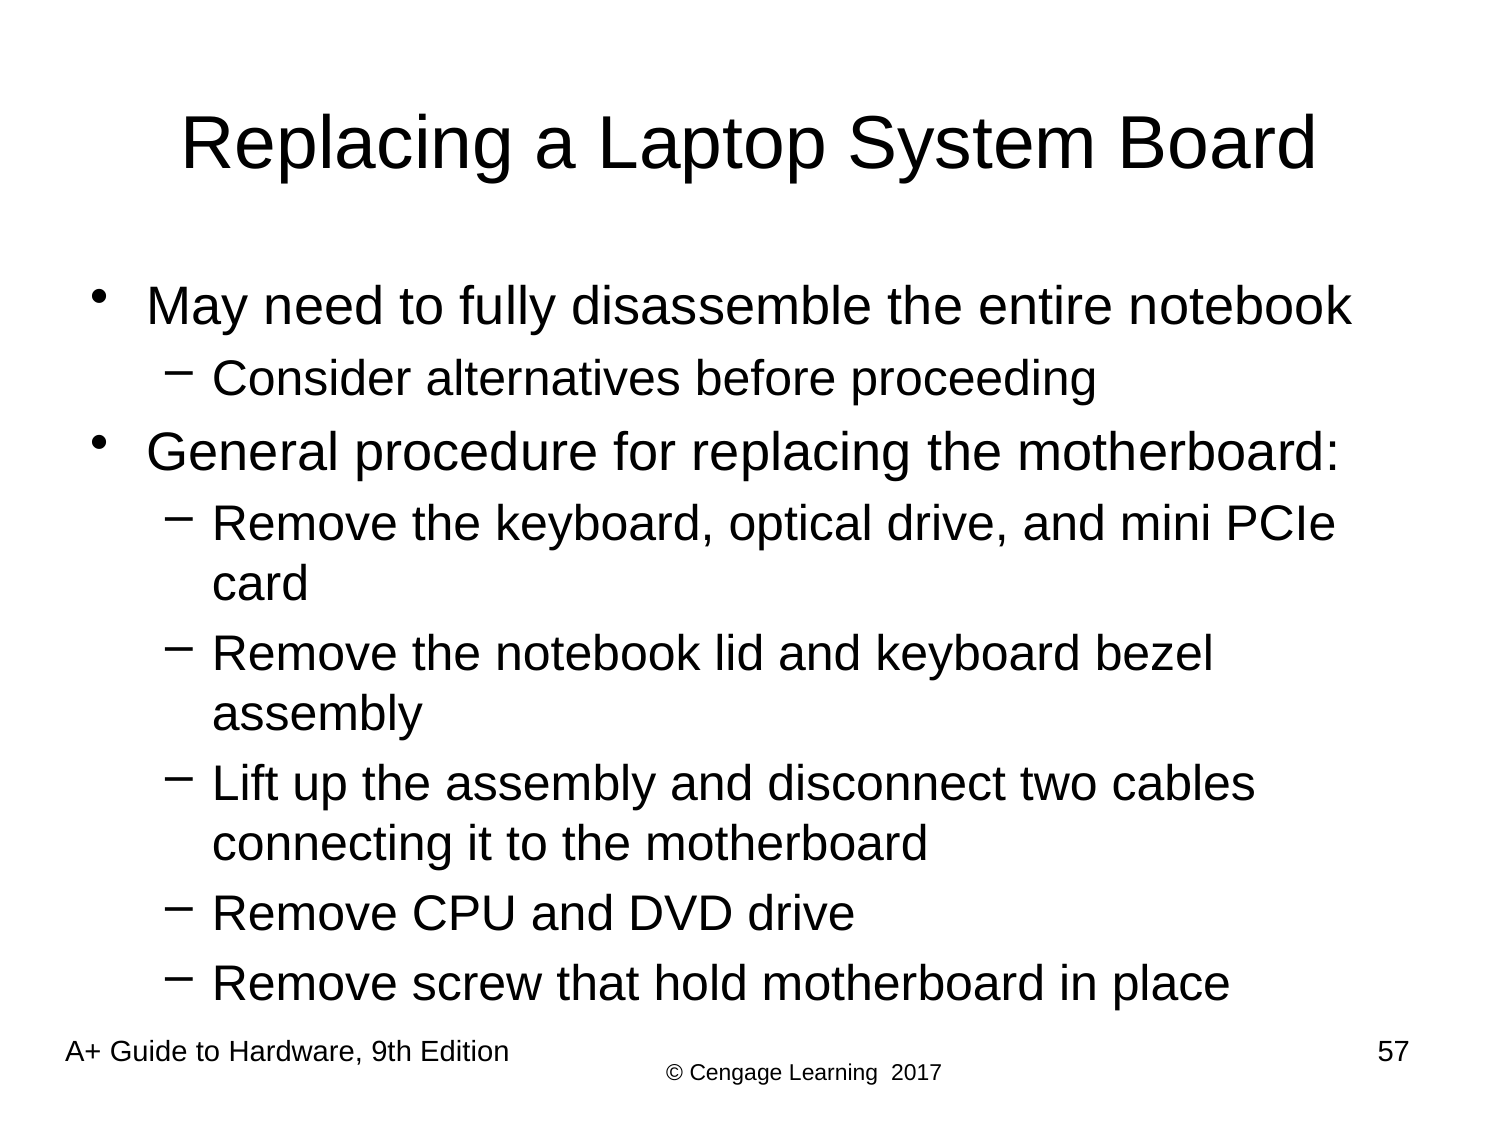

# Replacing a Laptop System Board
May need to fully disassemble the entire notebook
Consider alternatives before proceeding
General procedure for replacing the motherboard:
Remove the keyboard, optical drive, and mini PCIe card
Remove the notebook lid and keyboard bezel assembly
Lift up the assembly and disconnect two cables connecting it to the motherboard
Remove CPU and DVD drive
Remove screw that hold motherboard in place

57
A+ Guide to Hardware, 9th Edition